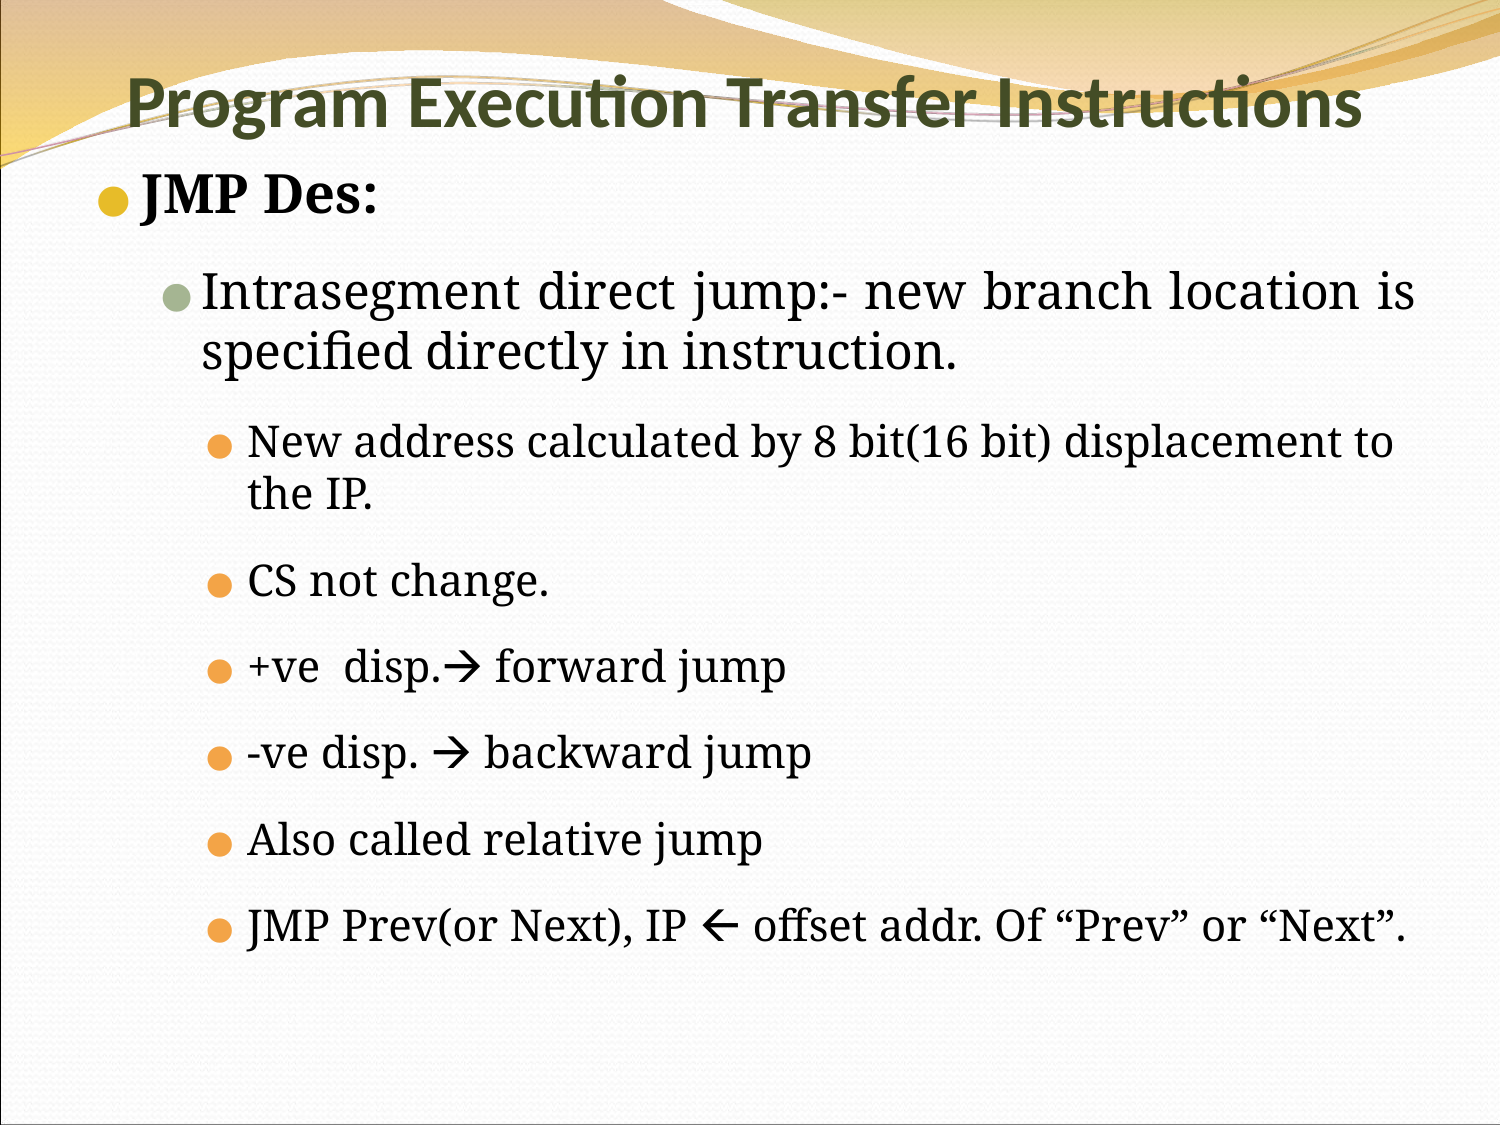

Program Execution Transfer Instructions
JMP Des:
Intrasegment direct jump:- new branch location is specified directly in instruction.
New address calculated by 8 bit(16 bit) displacement to the IP.
CS not change.
+ve  disp.🡪 forward jump
-ve disp. 🡪 backward jump
Also called relative jump
JMP Prev(or Next), IP 🡨 offset addr. Of “Prev” or “Next”.